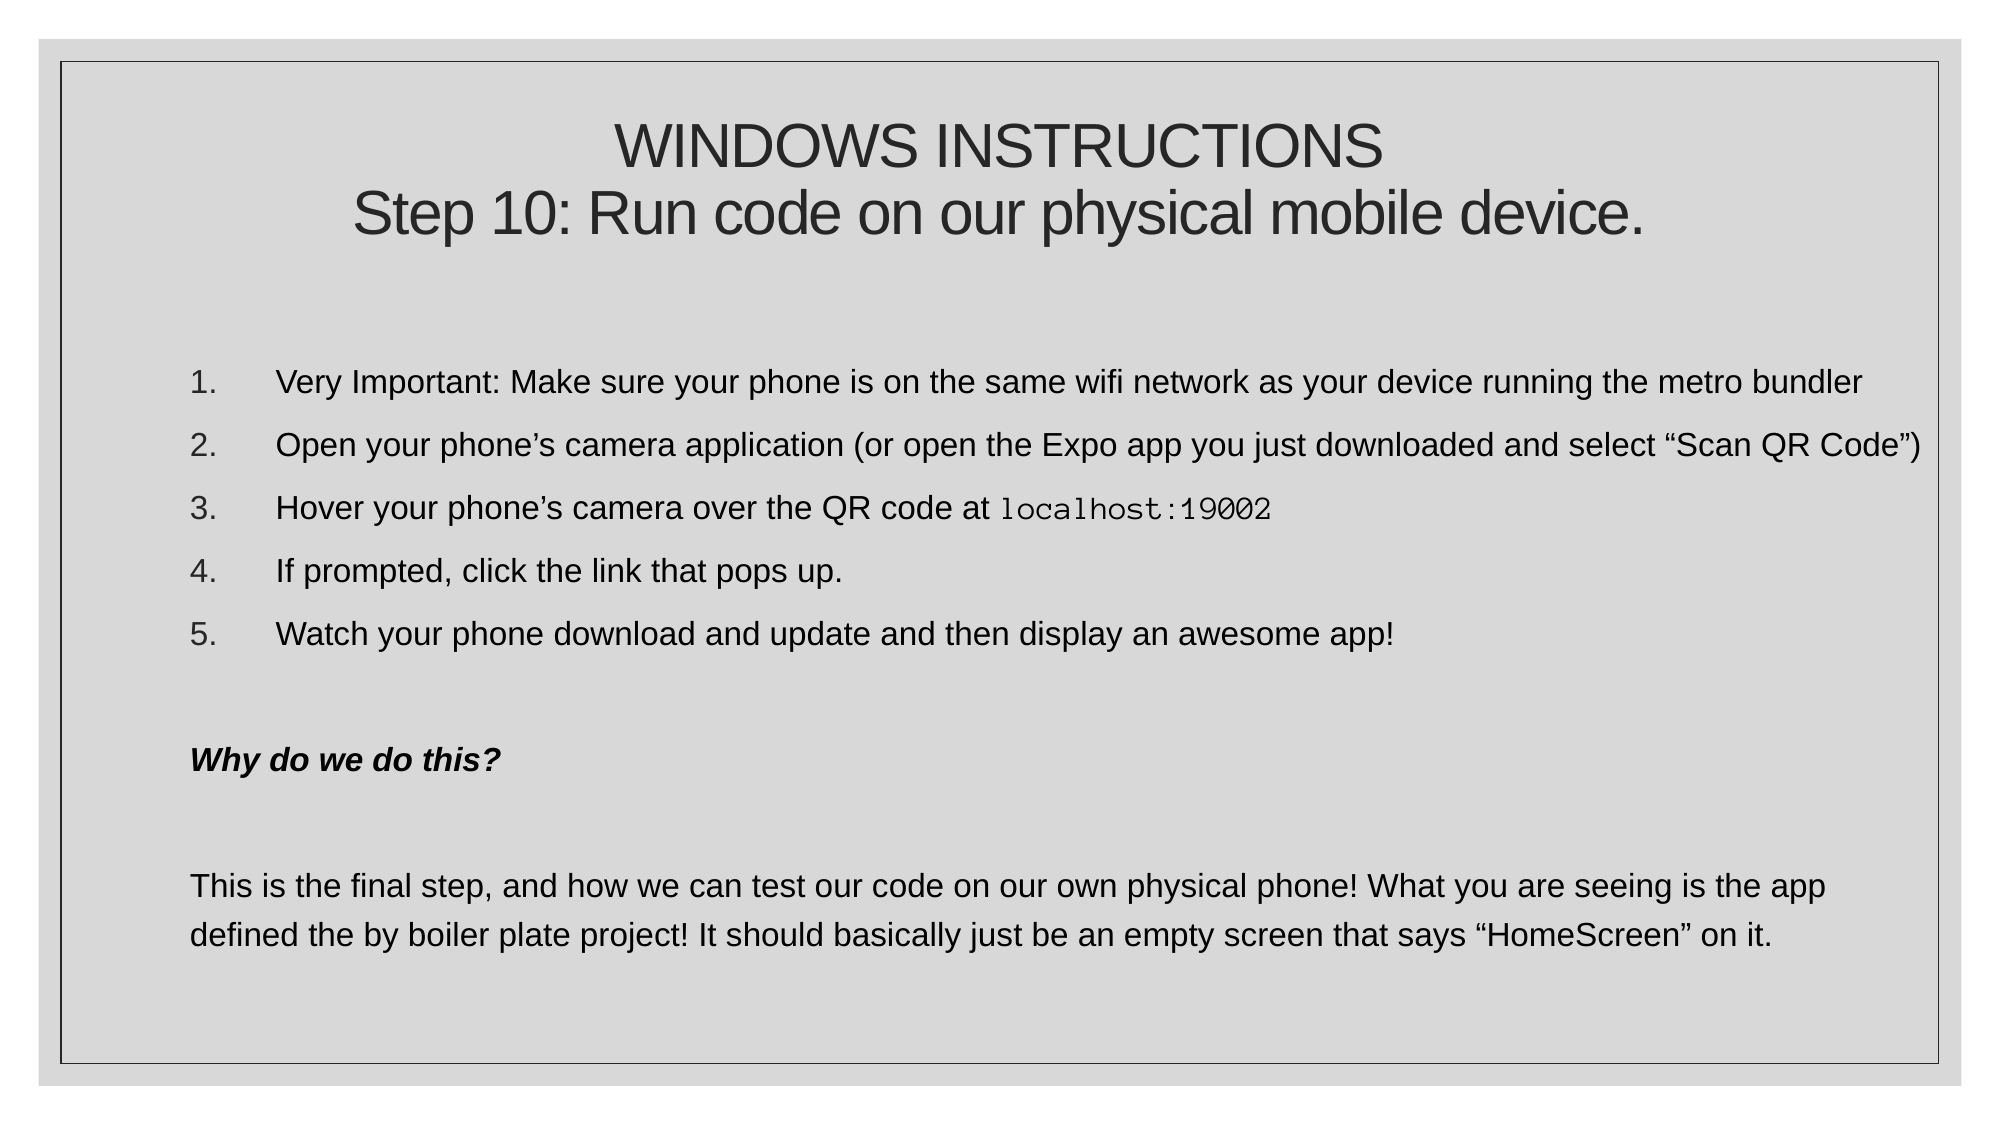

# WINDOWS INSTRUCTIONS Step 10: Run code on our physical mobile device.
Very Important: Make sure your phone is on the same wifi network as your device running the metro bundler
Open your phone’s camera application (or open the Expo app you just downloaded and select “Scan QR Code”)
Hover your phone’s camera over the QR code at localhost:19002
If prompted, click the link that pops up.
Watch your phone download and update and then display an awesome app!

Why do we do this?

This is the final step, and how we can test our code on our own physical phone! What you are seeing is the app defined the by boiler plate project! It should basically just be an empty screen that says “HomeScreen” on it.